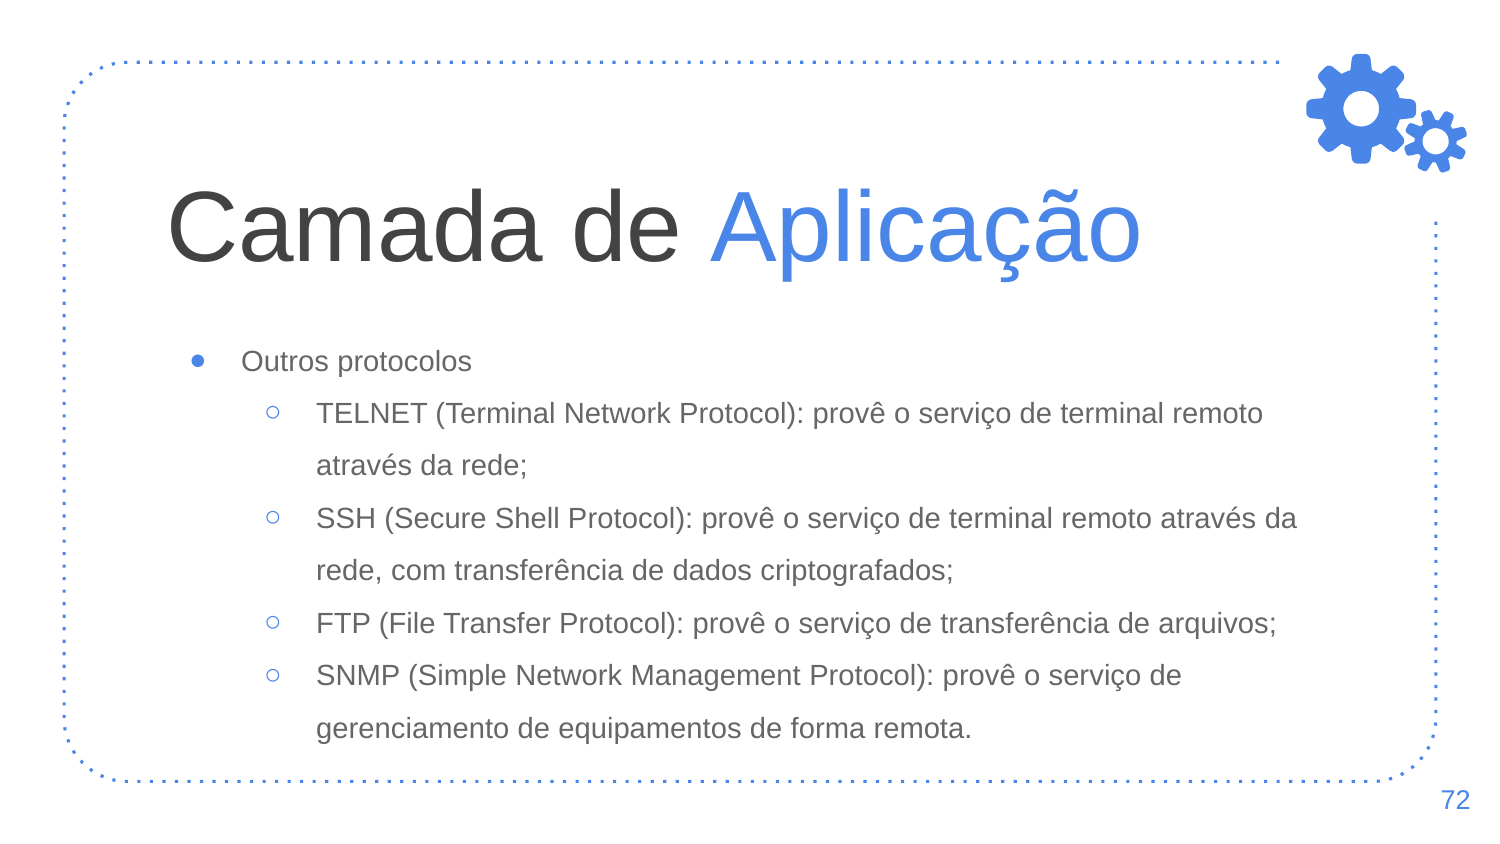

# Camada de Aplicação
Outros protocolos
TELNET (Terminal Network Protocol): provê o serviço de terminal remoto através da rede;
SSH (Secure Shell Protocol): provê o serviço de terminal remoto através da rede, com transferência de dados criptografados;
FTP (File Transfer Protocol): provê o serviço de transferência de arquivos;
SNMP (Simple Network Management Protocol): provê o serviço de gerenciamento de equipamentos de forma remota.
72